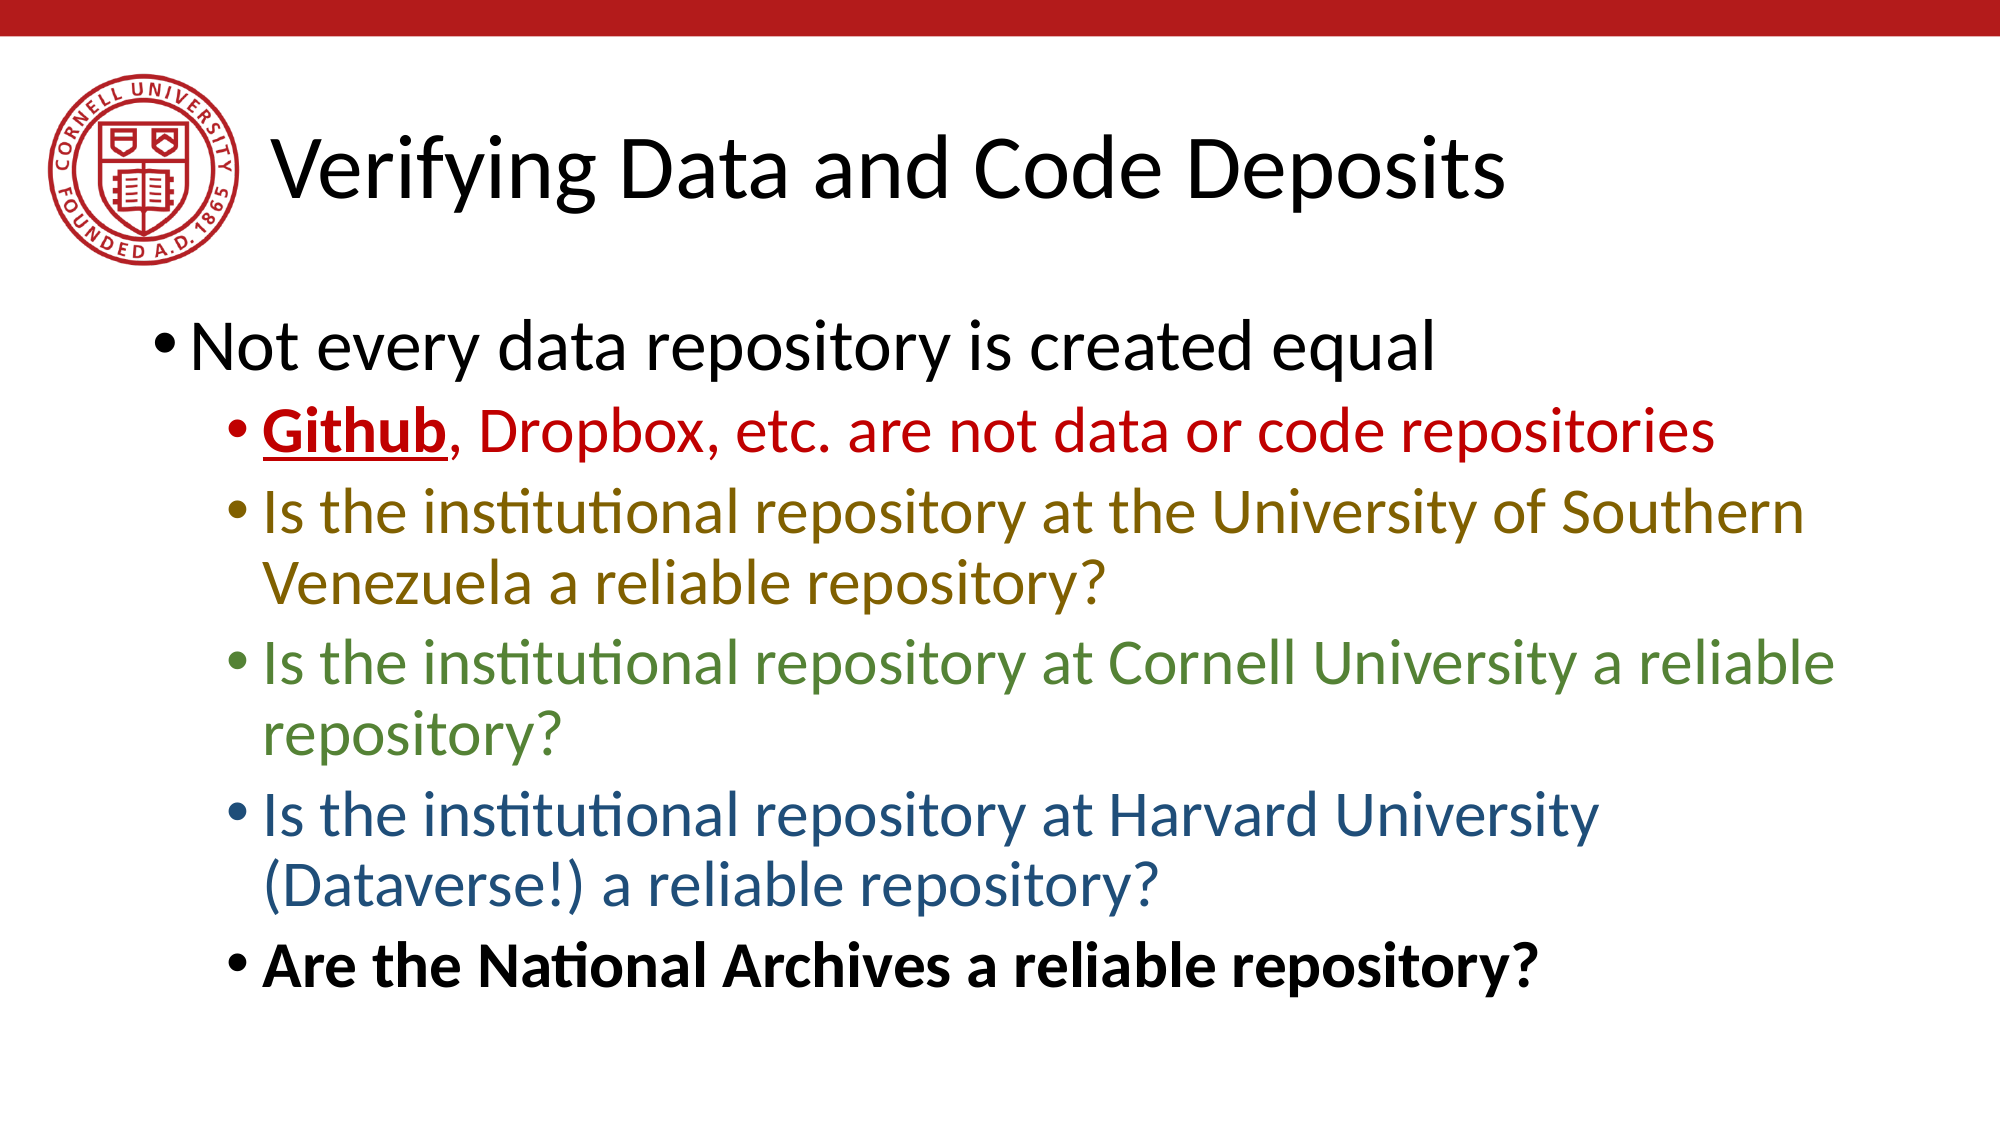

# Verifying Data and Code Deposits
Not every data repository is created equal
Github, Dropbox, etc. are not data or code repositories
Is the institutional repository at the University of Southern Venezuela a reliable repository?
Is the institutional repository at Cornell University a reliable repository?
Is the institutional repository at Harvard University (Dataverse!) a reliable repository?
Are the National Archives a reliable repository?